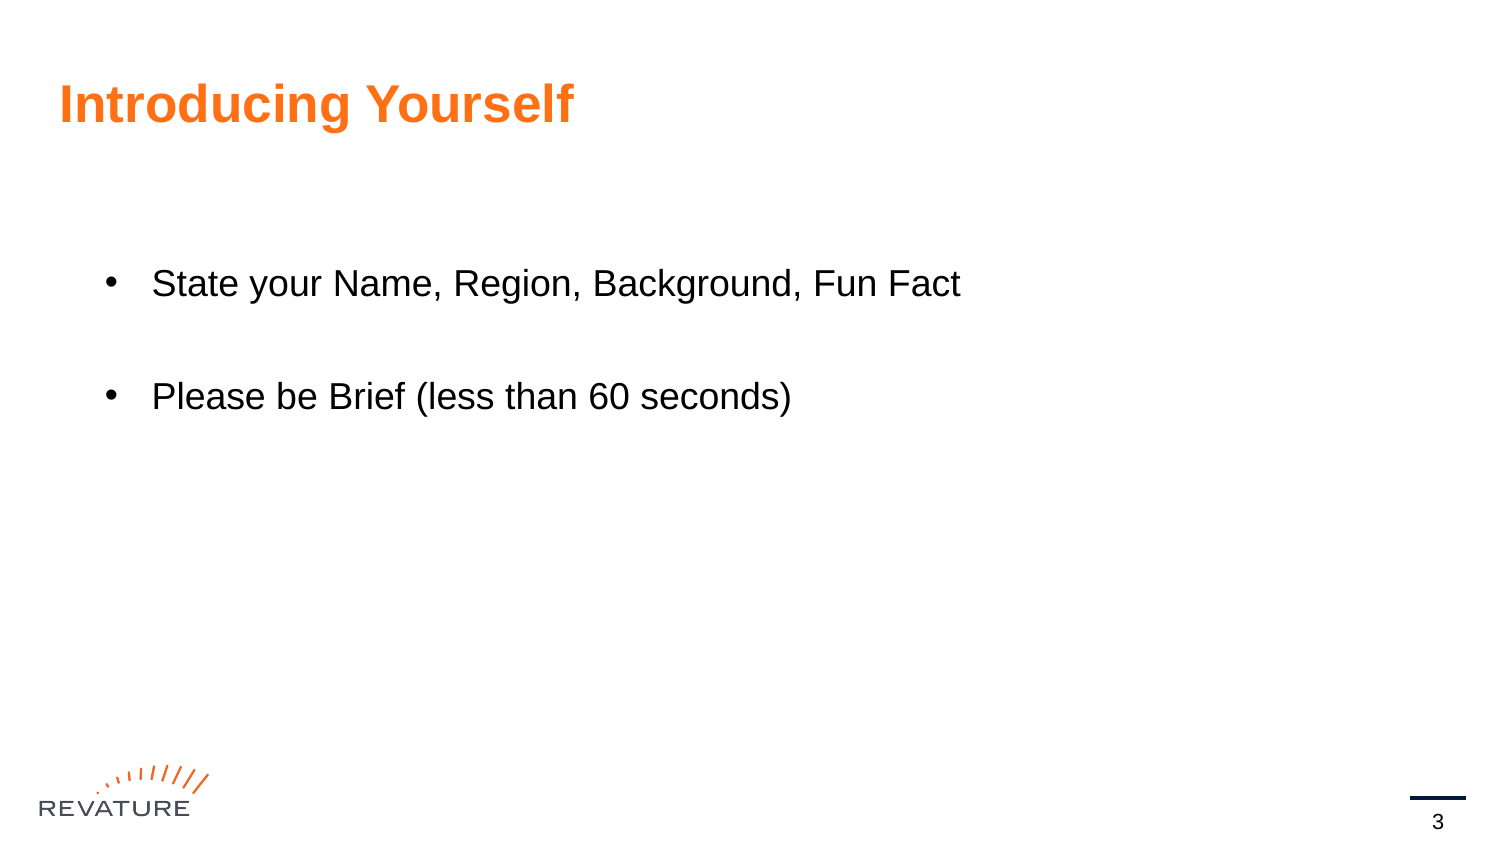

# Introducing Yourself
State your Name, Region, Background, Fun Fact
Please be Brief (less than 60 seconds)